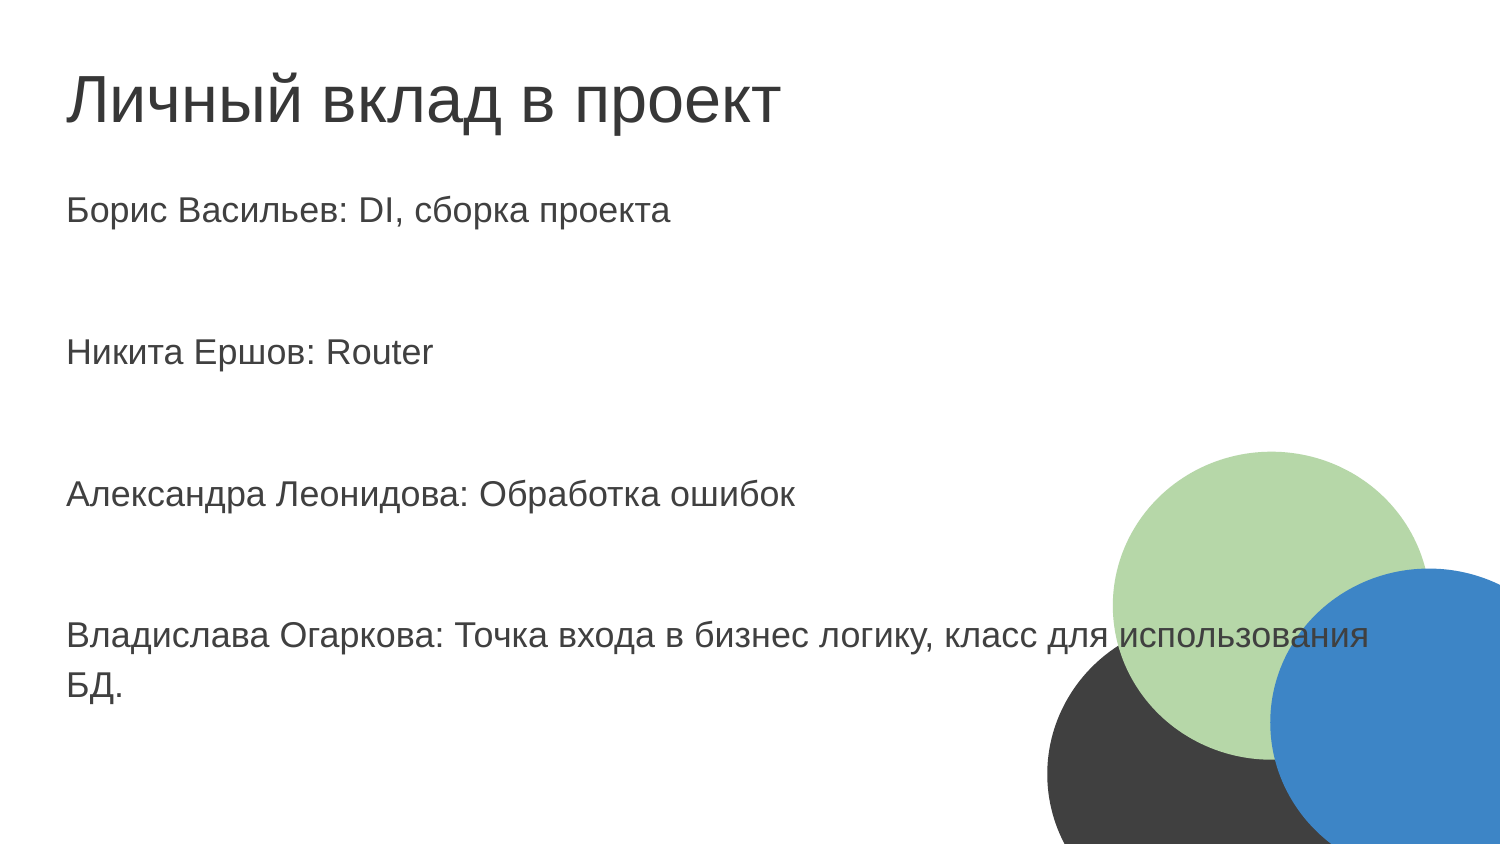

# Личный вклад в проект
Борис Васильев: DI, сборка проекта

Никита Ершов: Router

Александра Леонидова: Обработка ошибок

Владислава Огаркова: Точка входа в бизнес логику, класс для использования БД.